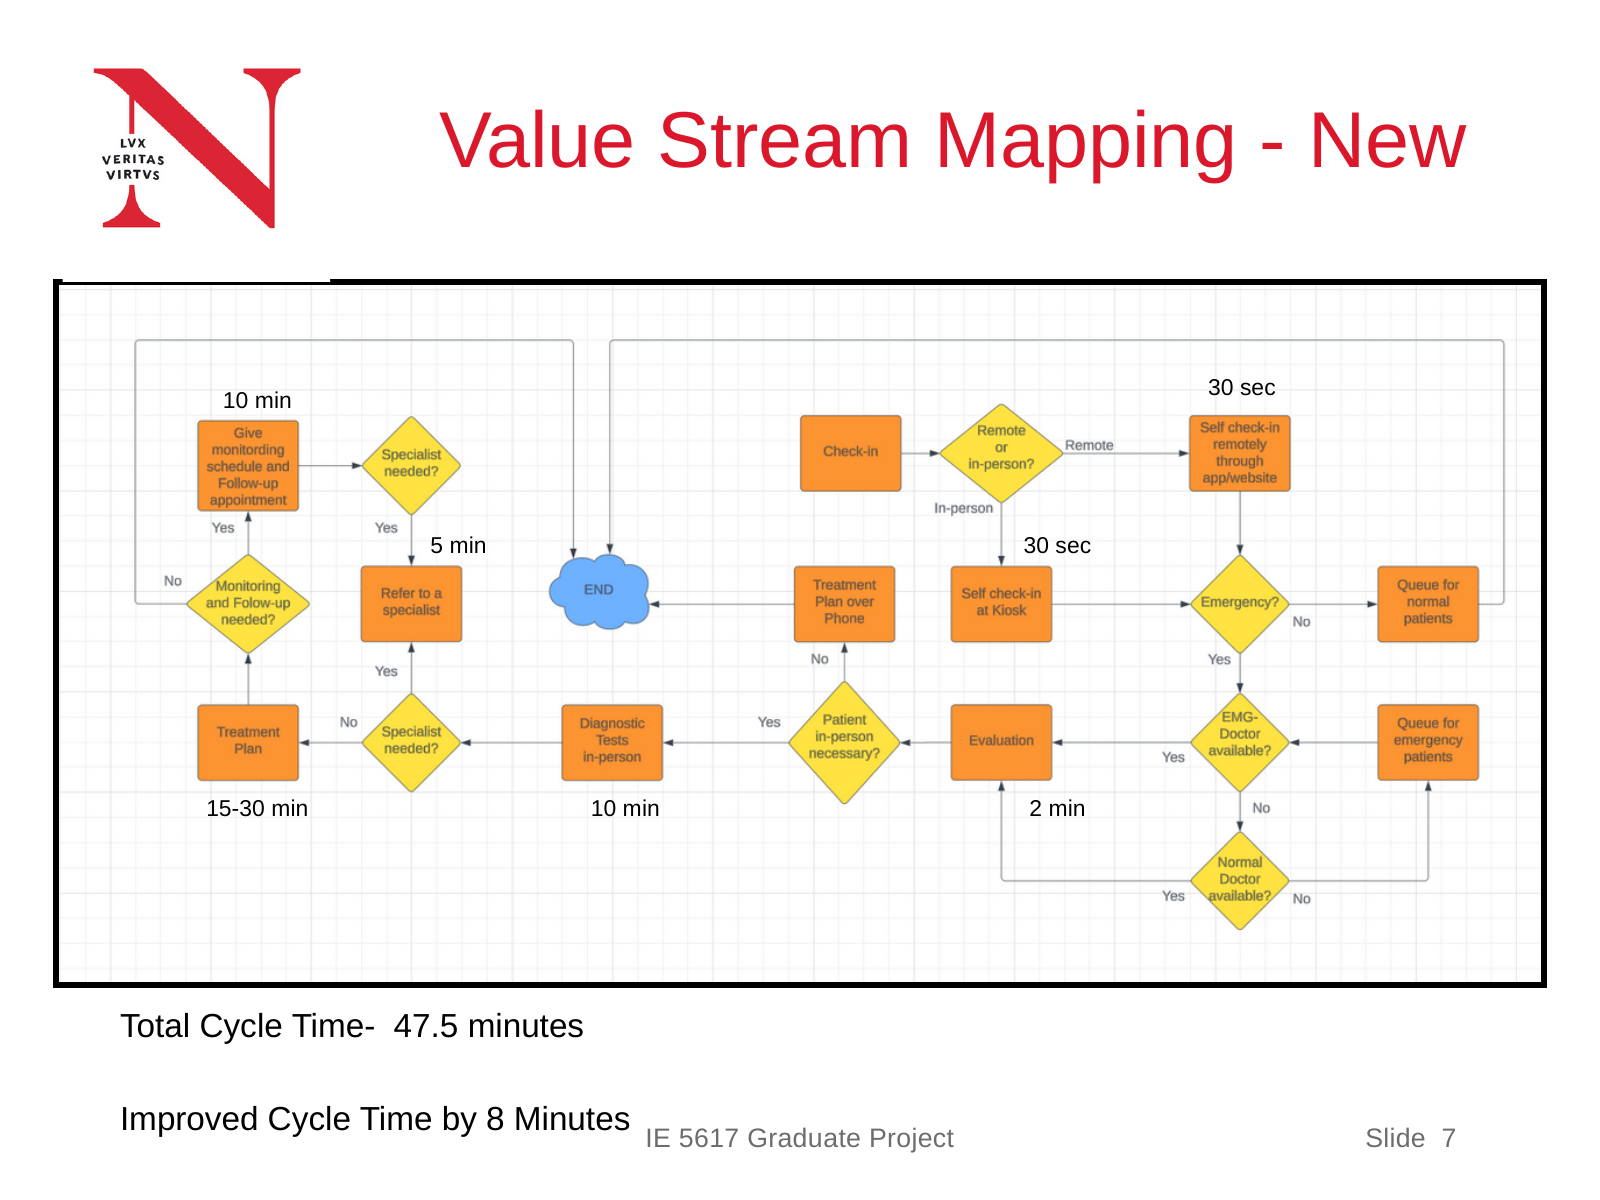

Value Stream Mapping - New

30 sec
10 min
5 min
30 sec
15-30 min
10 min
2 min
Total Cycle Time-  47.5 minutes

Improved Cycle Time by 8 Minutes
IE 5617 Graduate Project
Slide  7